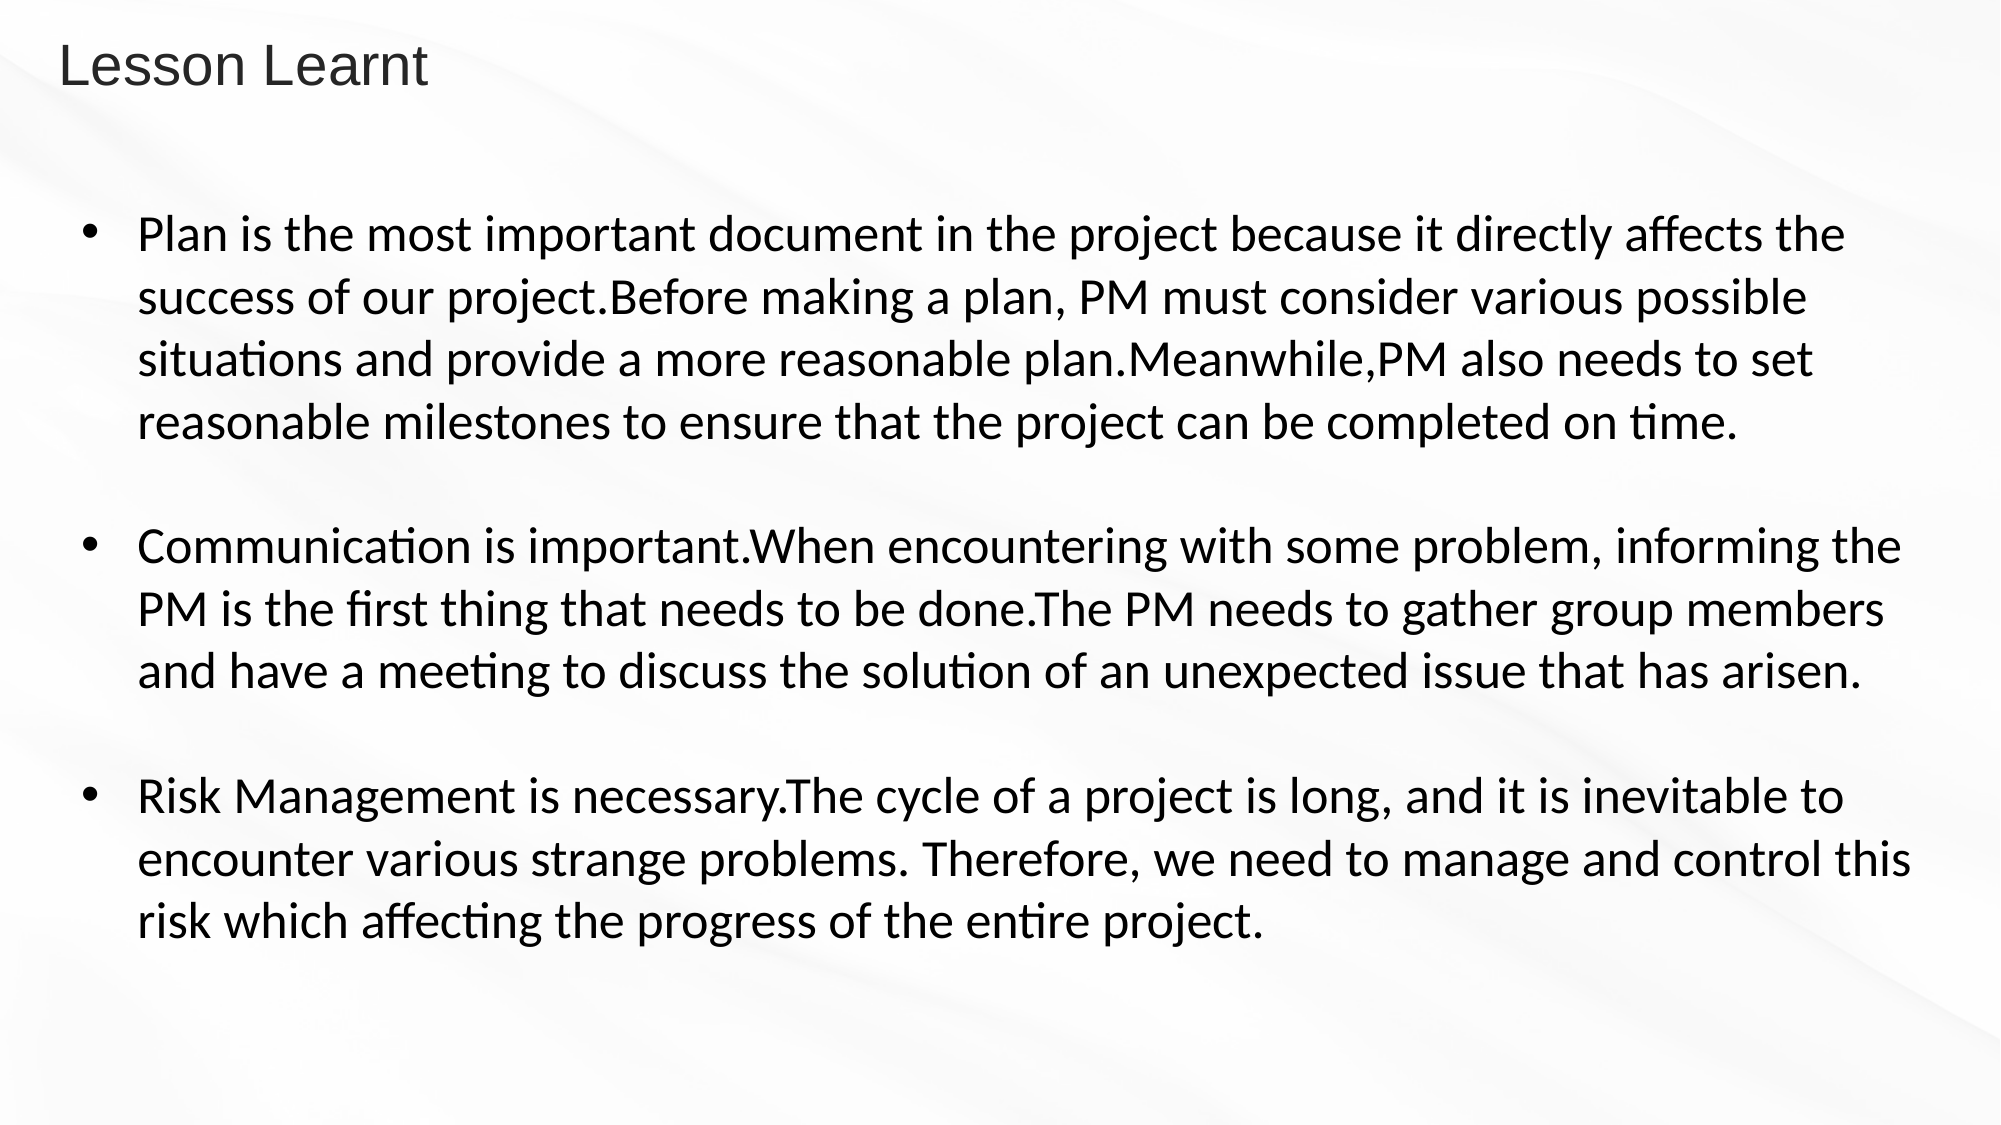

Lesson Learnt
Plan is the most important document in the project because it directly affects the success of our project.Before making a plan, PM must consider various possible situations and provide a more reasonable plan.Meanwhile,PM also needs to set reasonable milestones to ensure that the project can be completed on time.

Communication is important.When encountering with some problem, informing the PM is the first thing that needs to be done.The PM needs to gather group members and have a meeting to discuss the solution of an unexpected issue that has arisen.

Risk Management is necessary.The cycle of a project is long, and it is inevitable to encounter various strange problems. Therefore, we need to manage and control this risk which affecting the progress of the entire project.